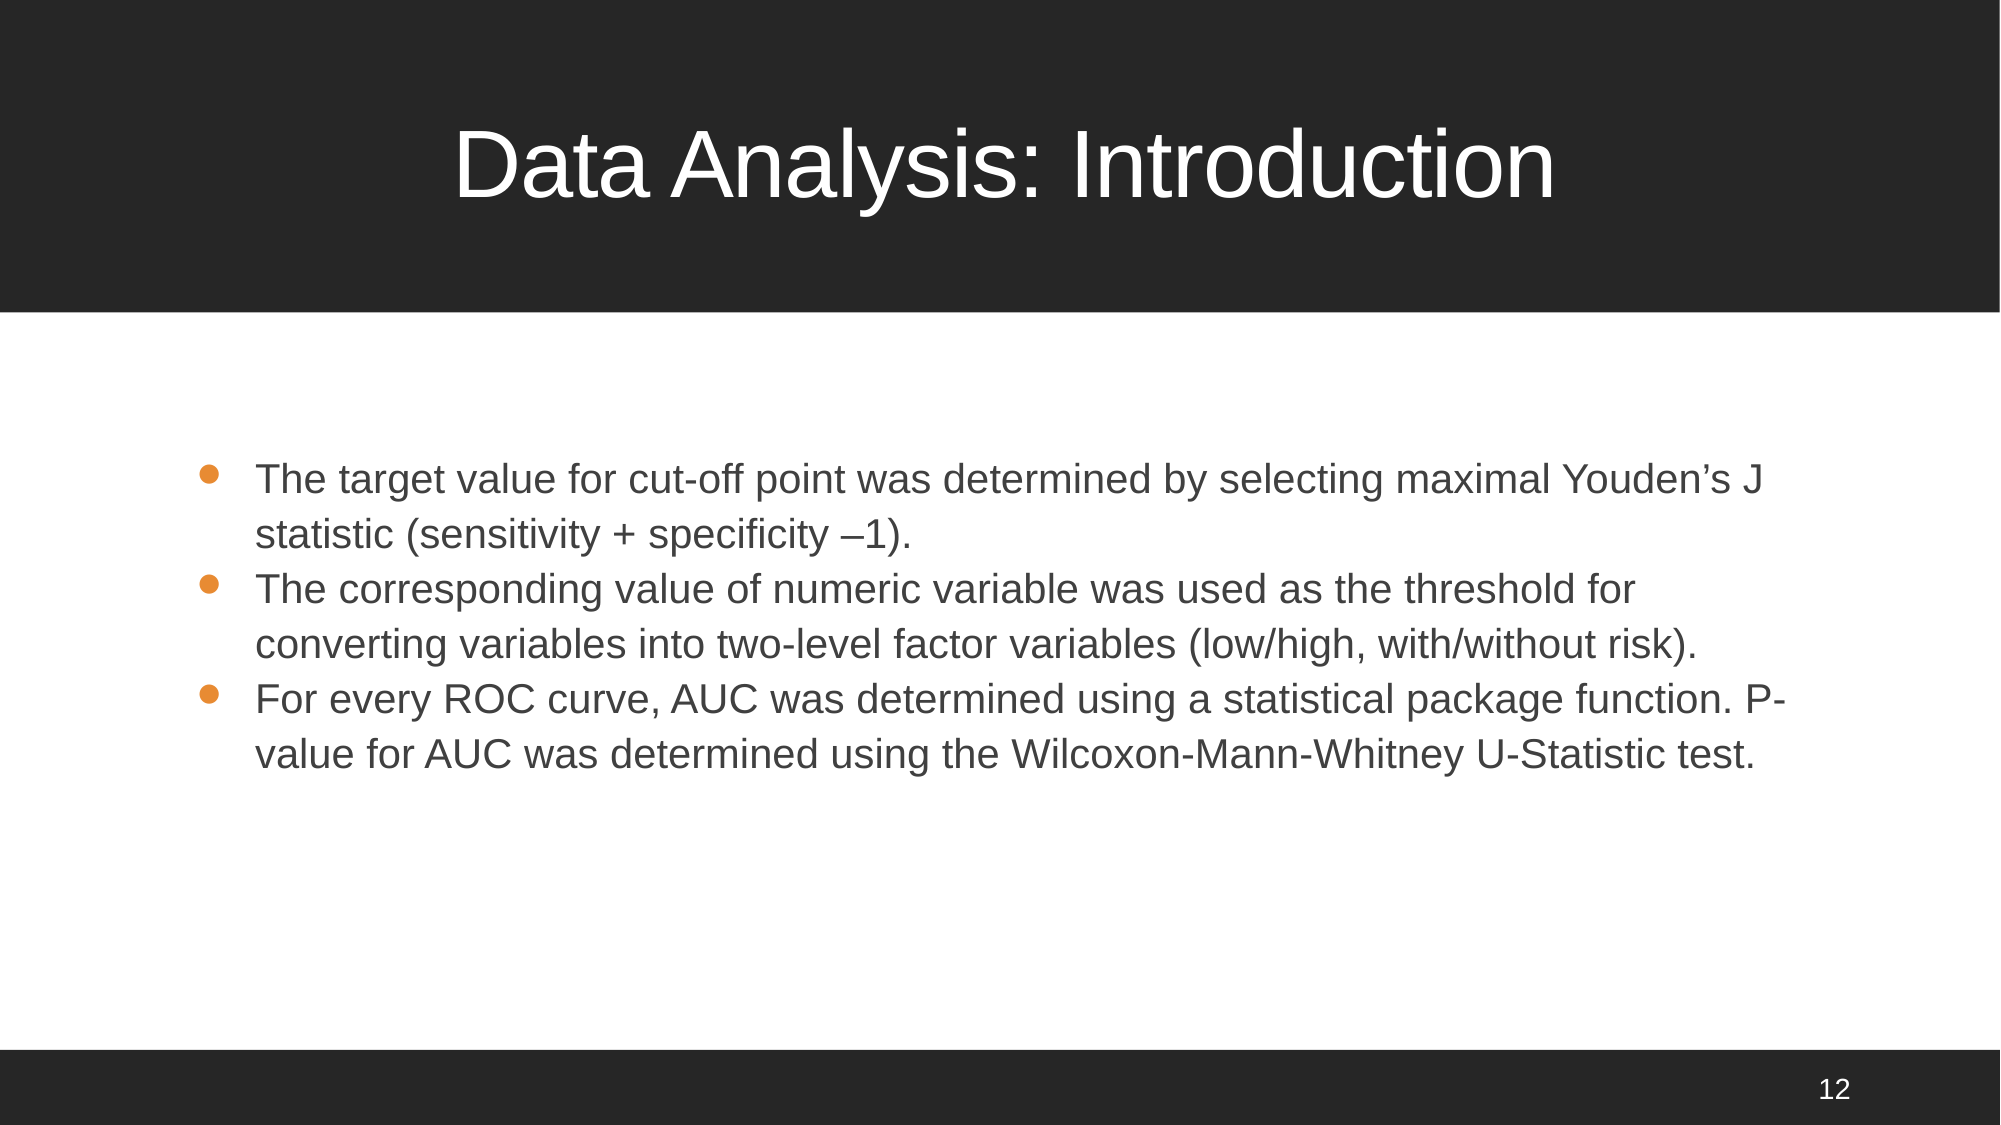

# Data Analysis: Introduction
The target value for cut-off point was determined by selecting maximal Youden’s J statistic (sensitivity + specificity –1).
The corresponding value of numeric variable was used as the threshold for converting variables into two-level factor variables (low/high, with/without risk).
For every ROC curve, AUC was determined using a statistical package function. P-value for AUC was determined using the Wilcoxon-Mann-Whitney U-Statistic test.

12